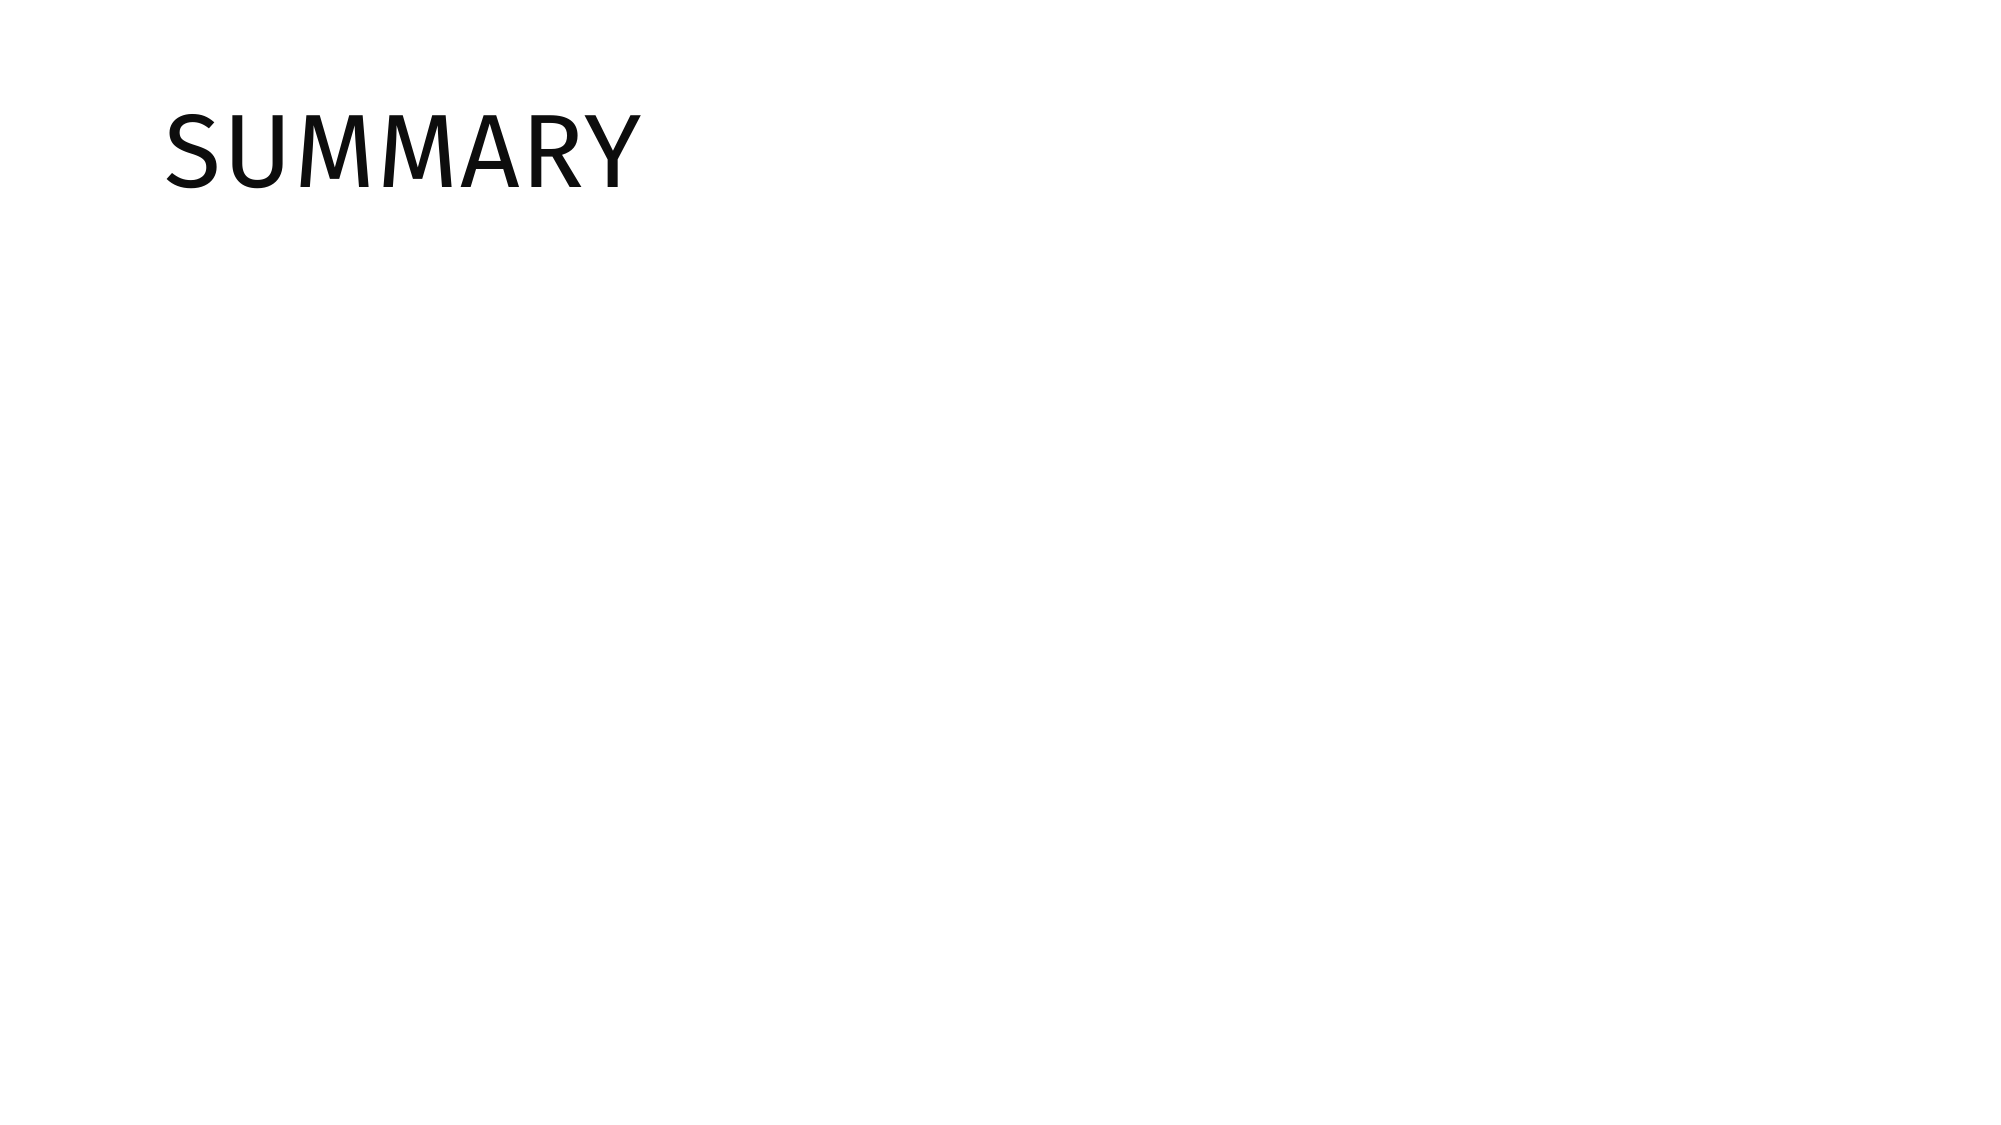

# Summary
ETX is a new route metric for multi-hop wireless networks
ETX accounts for
Throughput reduction of extra hops
Lossy and asymmetric links
Link-layer acknowledgements
ETX finds better routes!